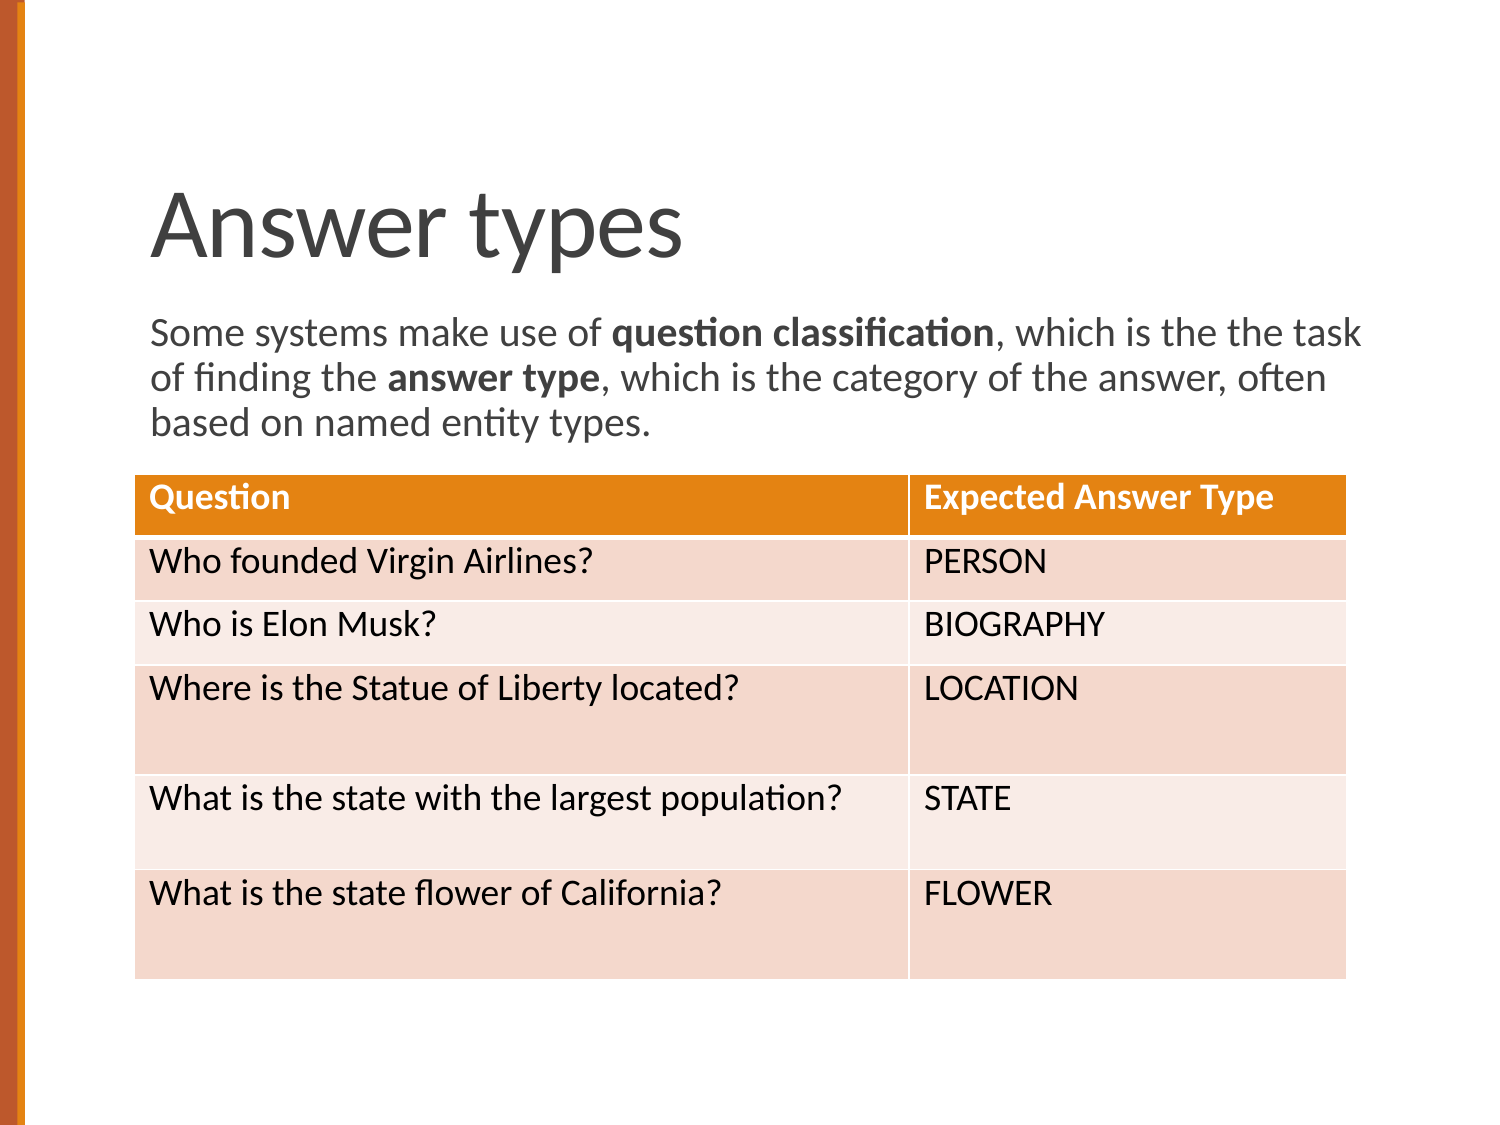

# Answer types
Some systems make use of question classification, which is the the task of finding the answer type, which is the category of the answer, often based on named entity types.
| Question | Expected Answer Type |
| --- | --- |
| Who founded Virgin Airlines? | PERSON |
| Who is Elon Musk? | BIOGRAPHY |
| Where is the Statue of Liberty located? | LOCATION |
| What is the state with the largest population? | STATE |
| What is the state flower of California? | FLOWER |